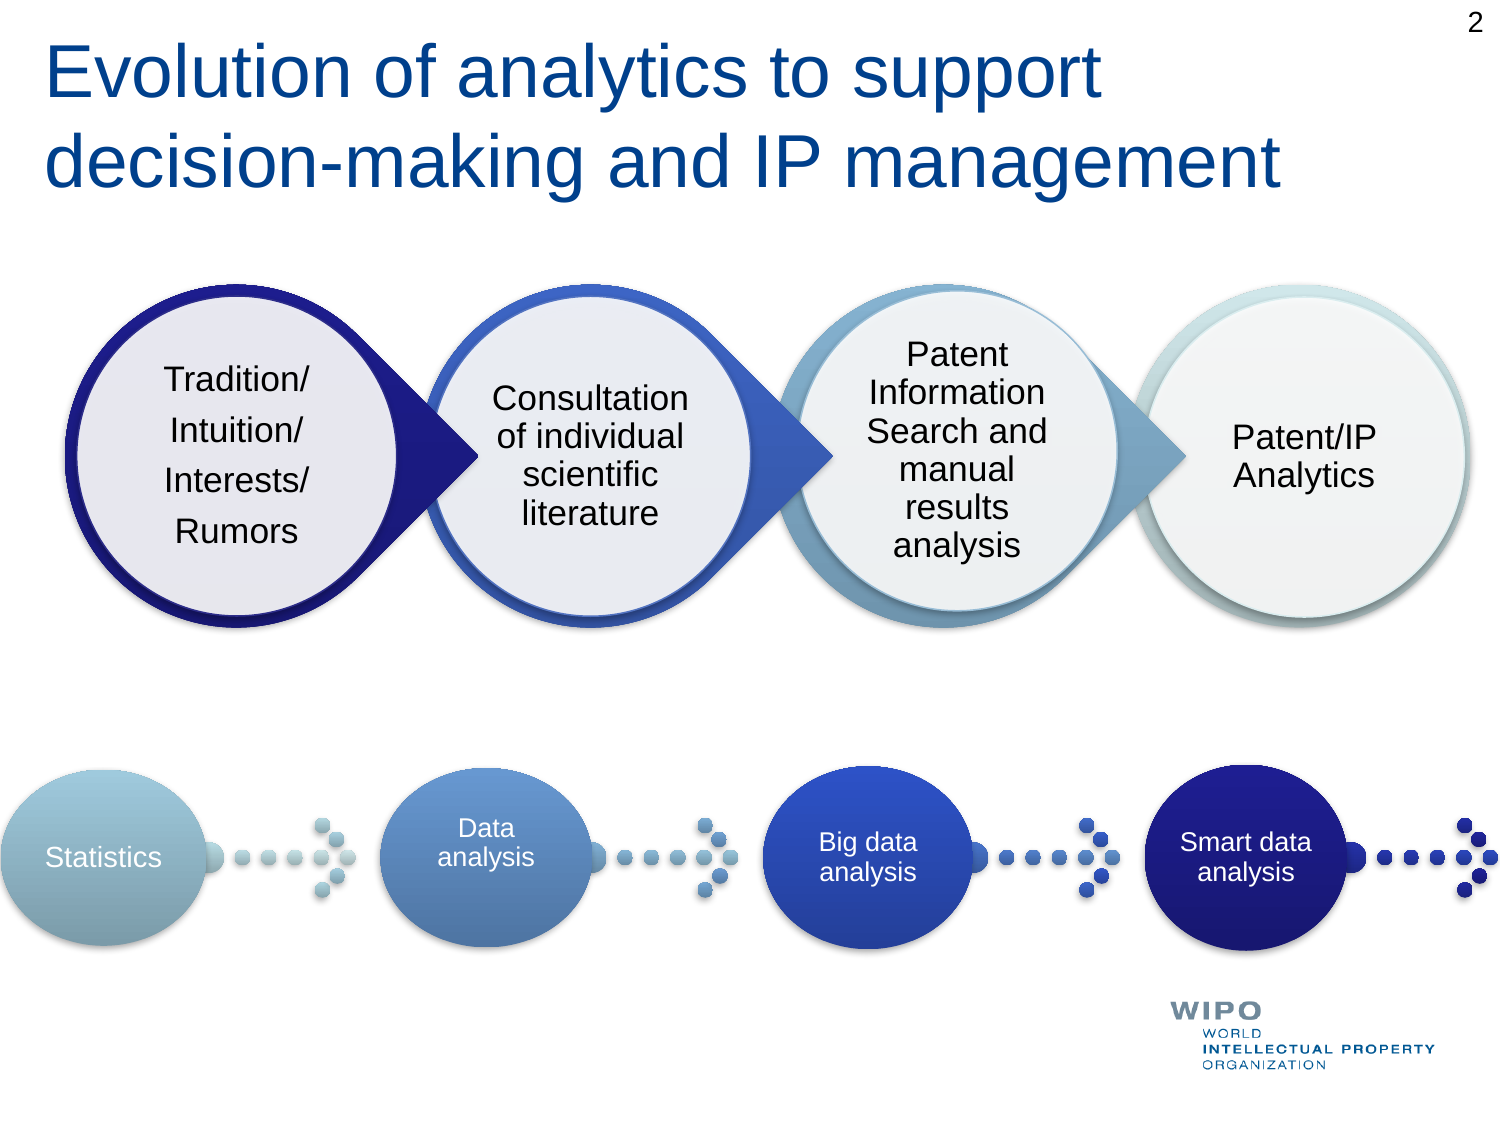

2
# Evolution of analytics to support decision-making and IP management
Patent/IP Analytics
Patent Information Search and manual results analysis
Consultation of individual scientific literature
Tradition/
Intuition/
Interests/
Rumors
Statistics
Data analysis
Big data analysis
Smart data analysis